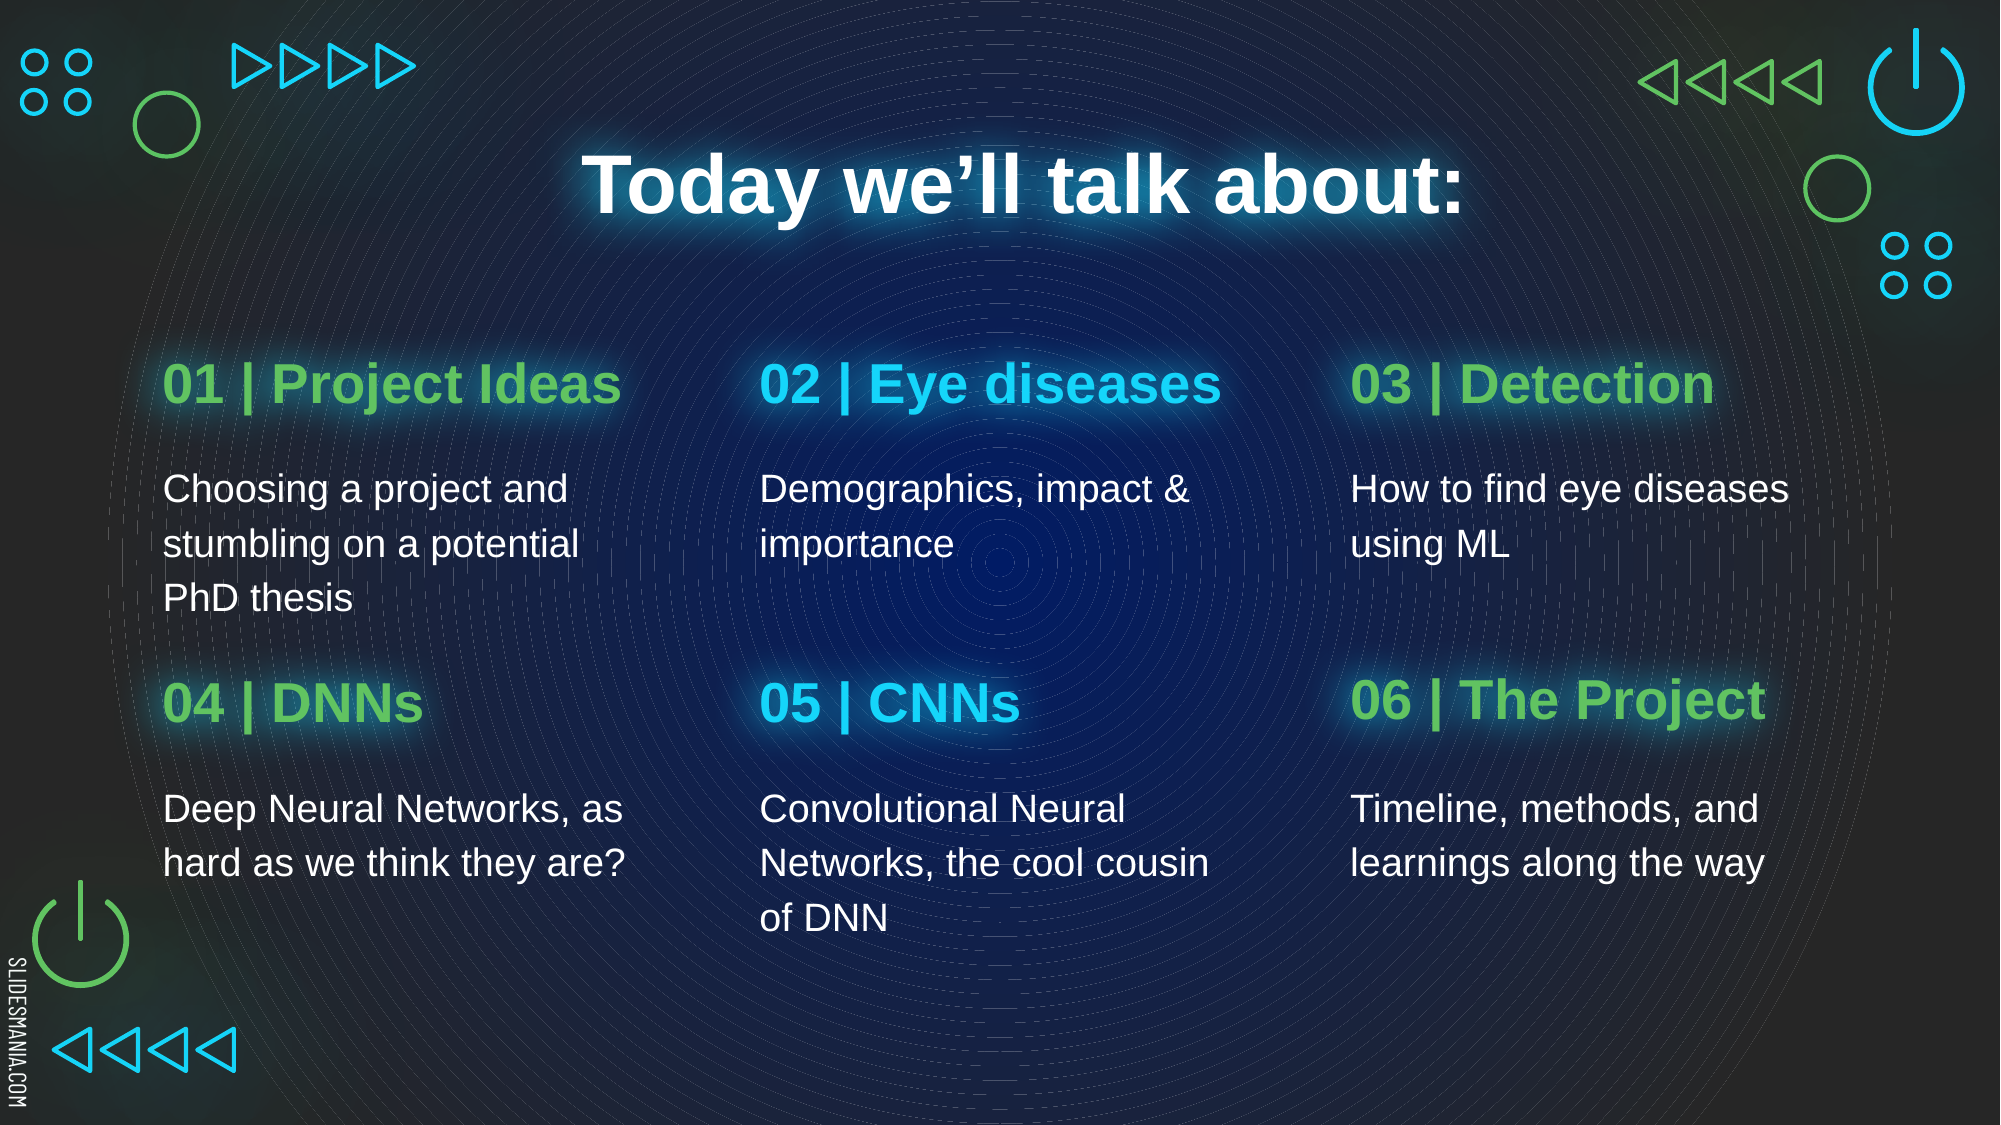

# Today we’ll talk about:
01 | Project Ideas
02 | Eye diseases

03 | Detection
Choosing a project and stumbling on a potential PhD thesis
Demographics, impact & importance
How to find eye diseases using ML
06 | The Project
04 | DNNs
05 | CNNs
Deep Neural Networks, as hard as we think they are?
Convolutional Neural Networks, the cool cousin of DNN
Timeline, methods, and learnings along the way